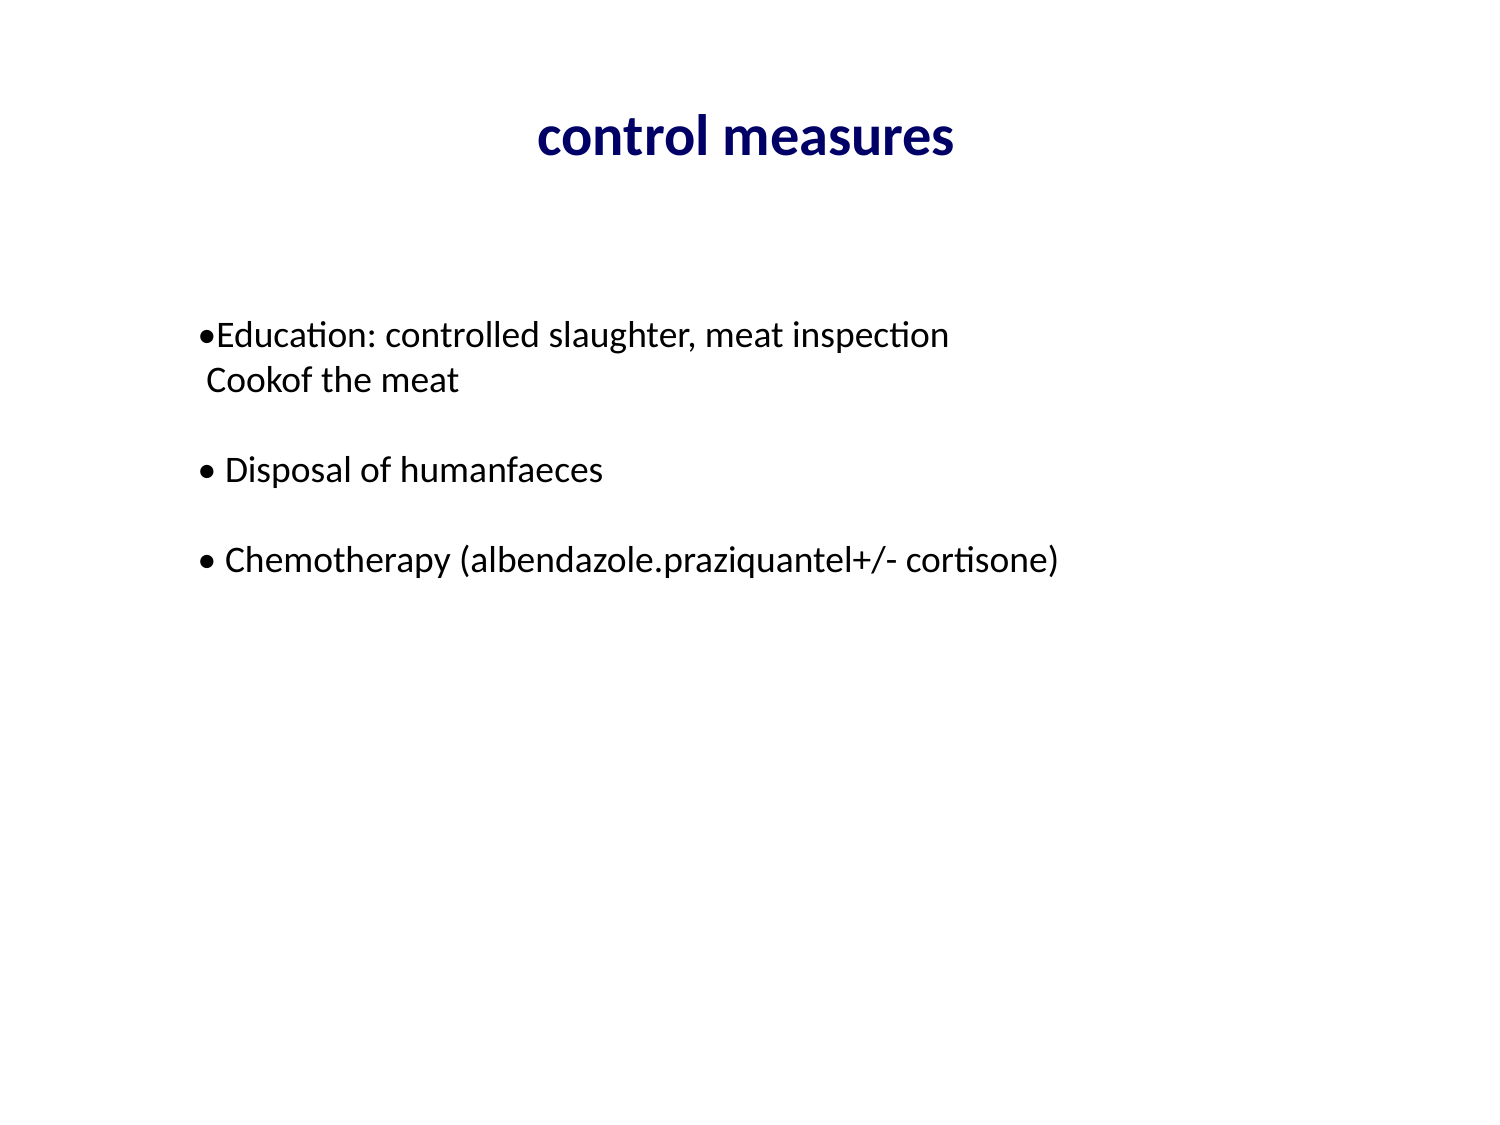

control measures
•Education: controlled slaughter, meat inspection
 Cookof the meat

• Disposal of humanfaeces

• Chemotherapy (albendazole.praziquantel+/- cortisone)